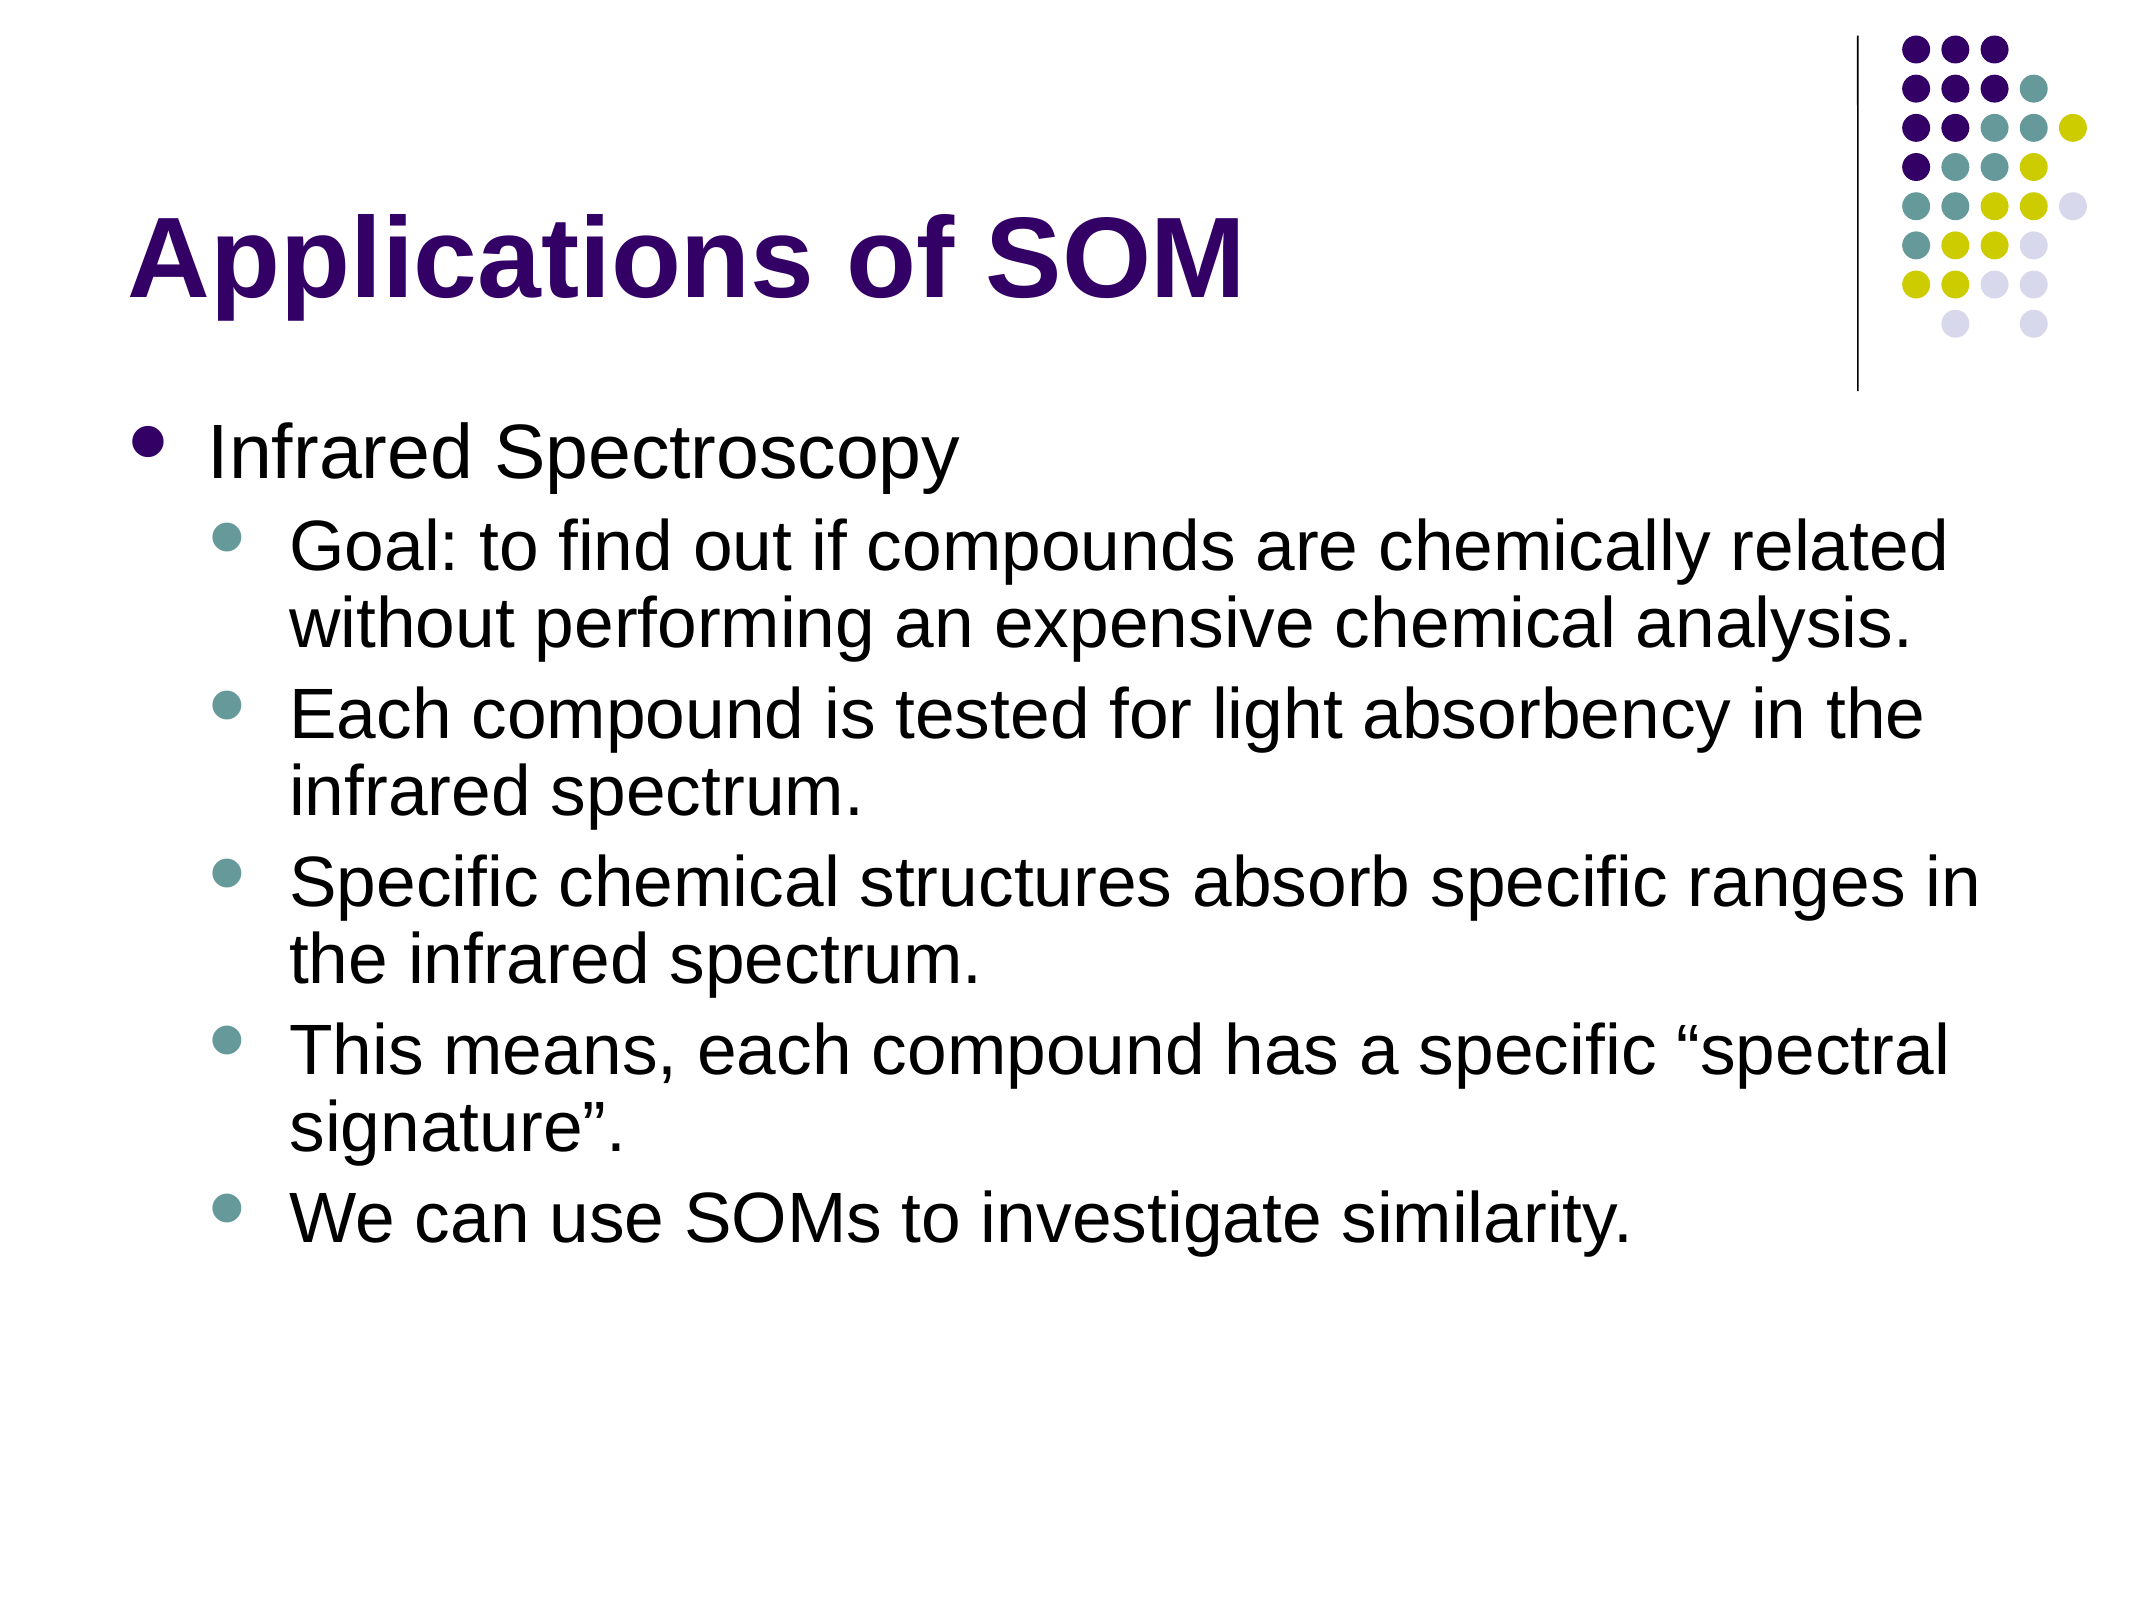

# Applications of SOM
Infrared Spectroscopy
Goal: to find out if compounds are chemically related without performing an expensive chemical analysis.
Each compound is tested for light absorbency in the infrared spectrum.
Specific chemical structures absorb specific ranges in the infrared spectrum.
This means, each compound has a specific “spectral signature”.
We can use SOMs to investigate similarity.